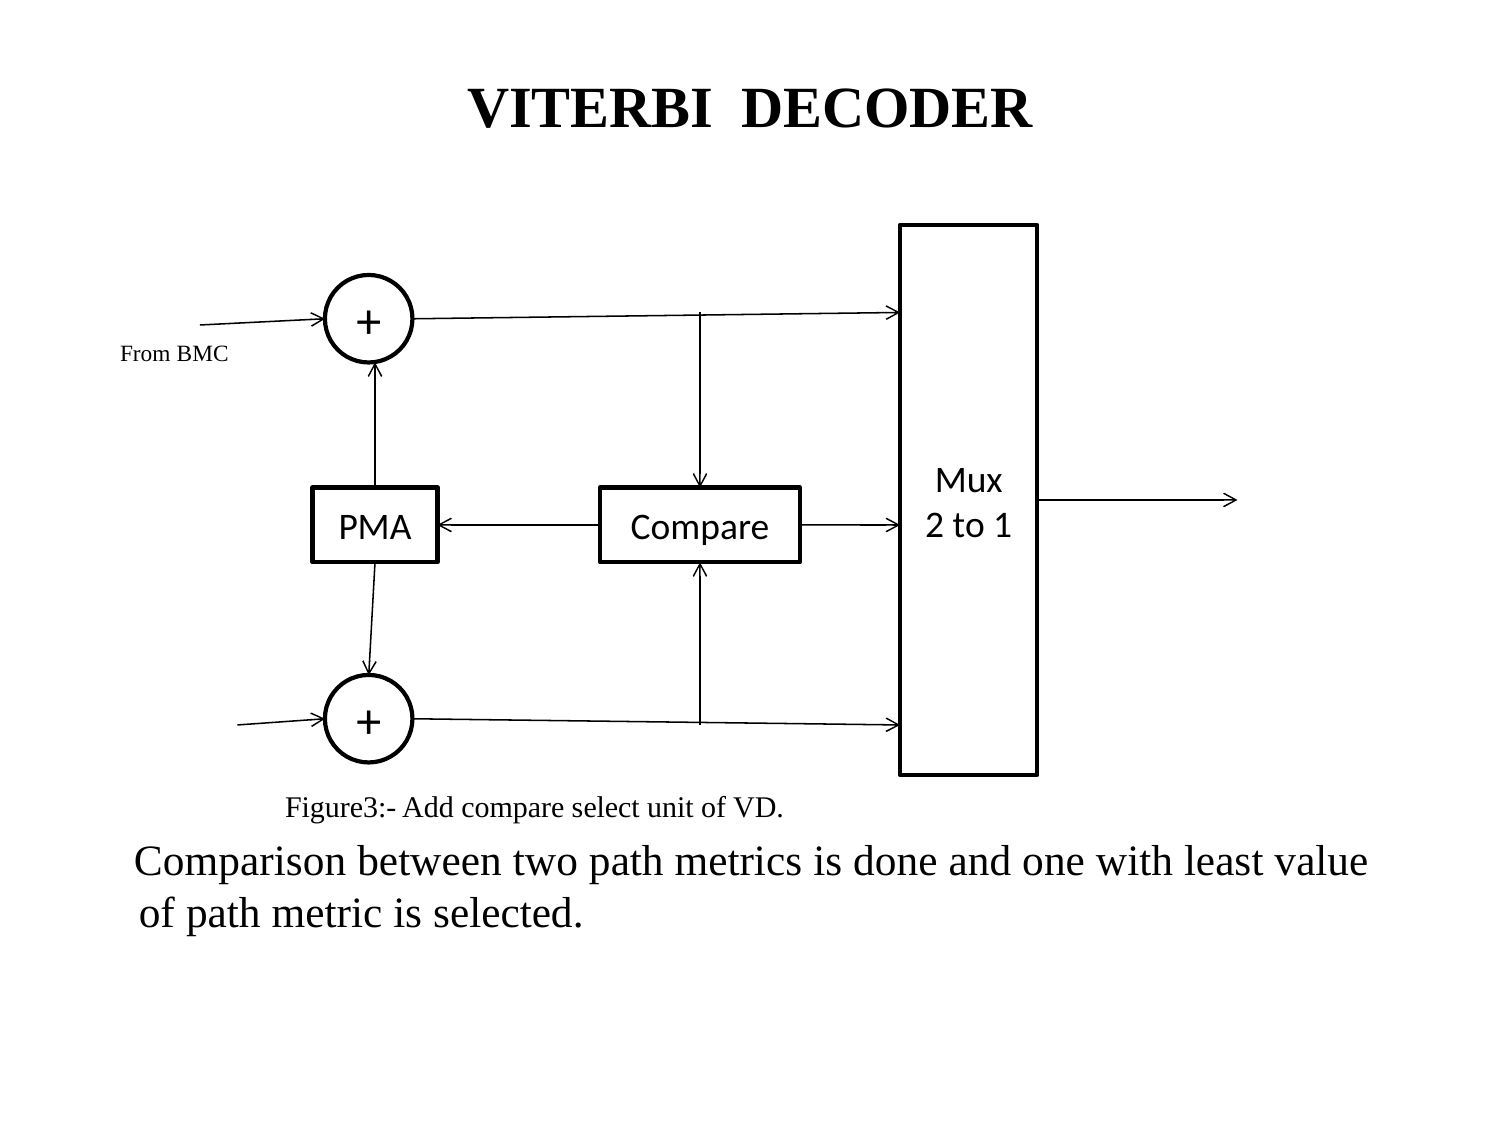

# VITERBI  DECODER

     From BMC
                                                                      To  ISUS

                          Figure3:- Add compare select unit of VD.
    Comparison between two path metrics is done and one with least value of path metric is selected.

Mux
2 to 1
+
PMA
Compare
+